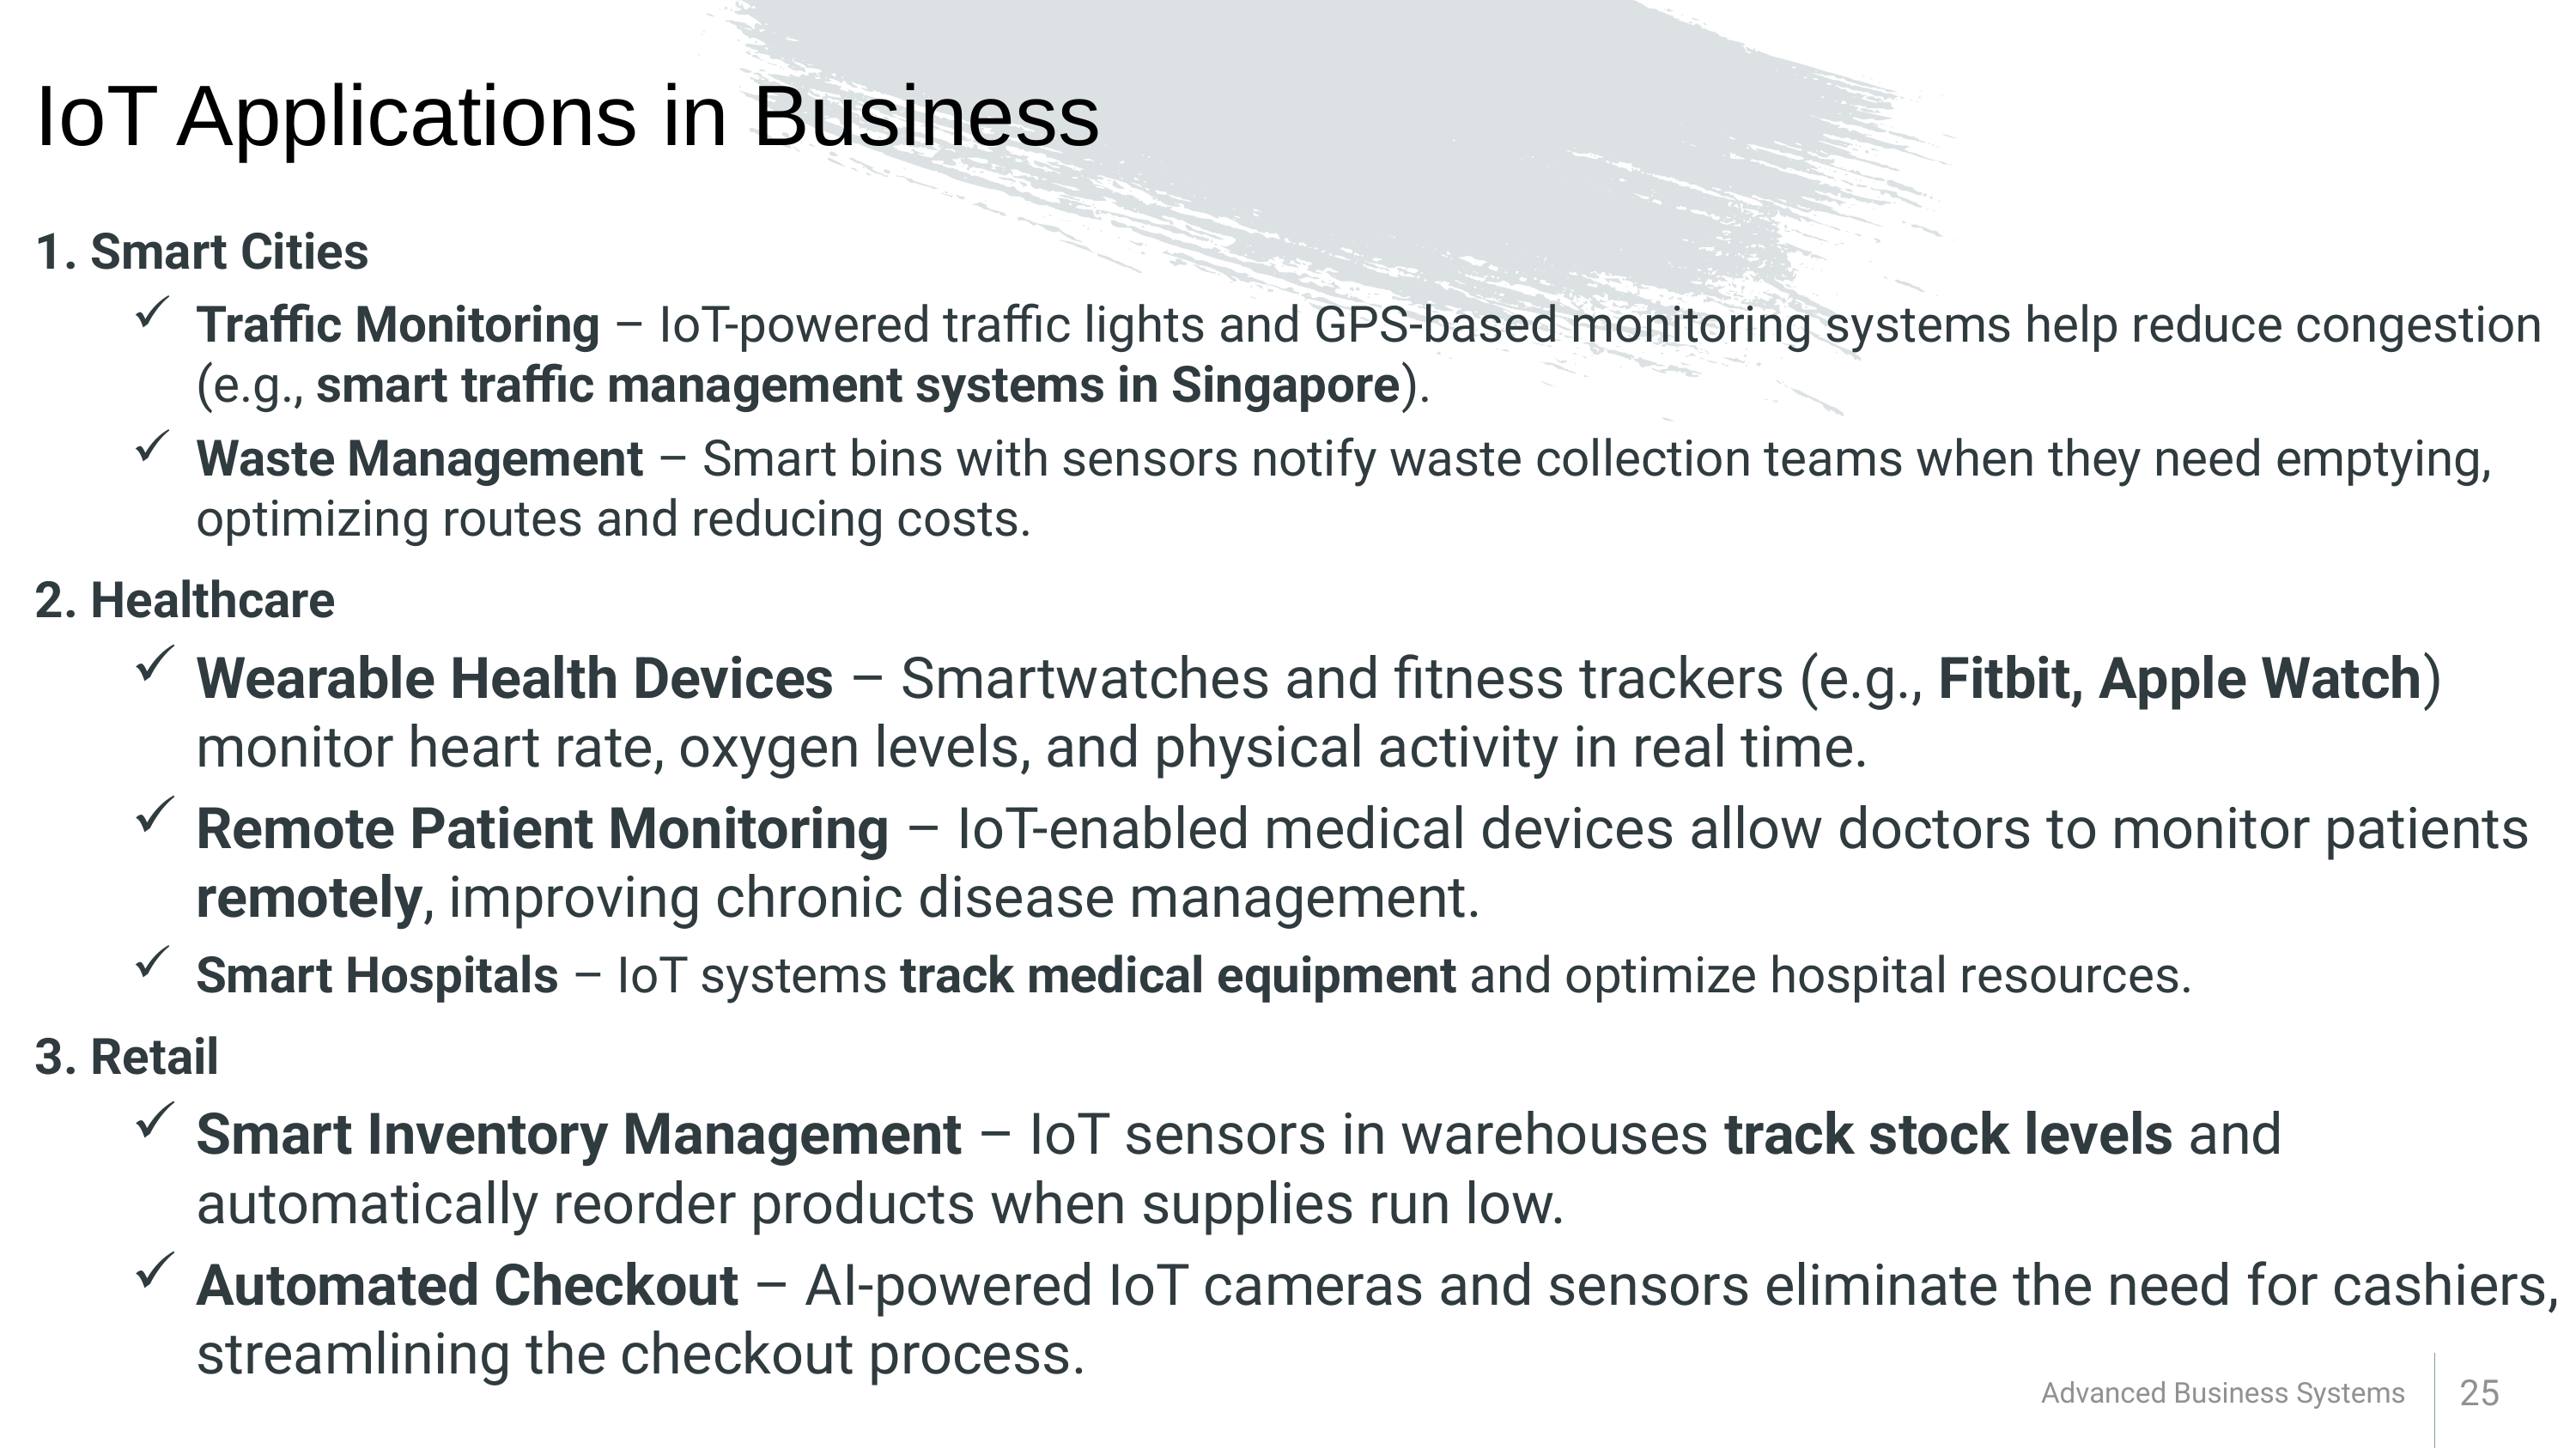

# IoT Applications in Business
1. Smart Cities
Traffic Monitoring – IoT-powered traffic lights and GPS-based monitoring systems help reduce congestion (e.g., smart traffic management systems in Singapore).
Waste Management – Smart bins with sensors notify waste collection teams when they need emptying, optimizing routes and reducing costs.
2. Healthcare
Wearable Health Devices – Smartwatches and fitness trackers (e.g., Fitbit, Apple Watch) monitor heart rate, oxygen levels, and physical activity in real time.
Remote Patient Monitoring – IoT-enabled medical devices allow doctors to monitor patients remotely, improving chronic disease management.
Smart Hospitals – IoT systems track medical equipment and optimize hospital resources.
3. Retail
Smart Inventory Management – IoT sensors in warehouses track stock levels and automatically reorder products when supplies run low.
Automated Checkout – AI-powered IoT cameras and sensors eliminate the need for cashiers, streamlining the checkout process.
25
Advanced Business Systems